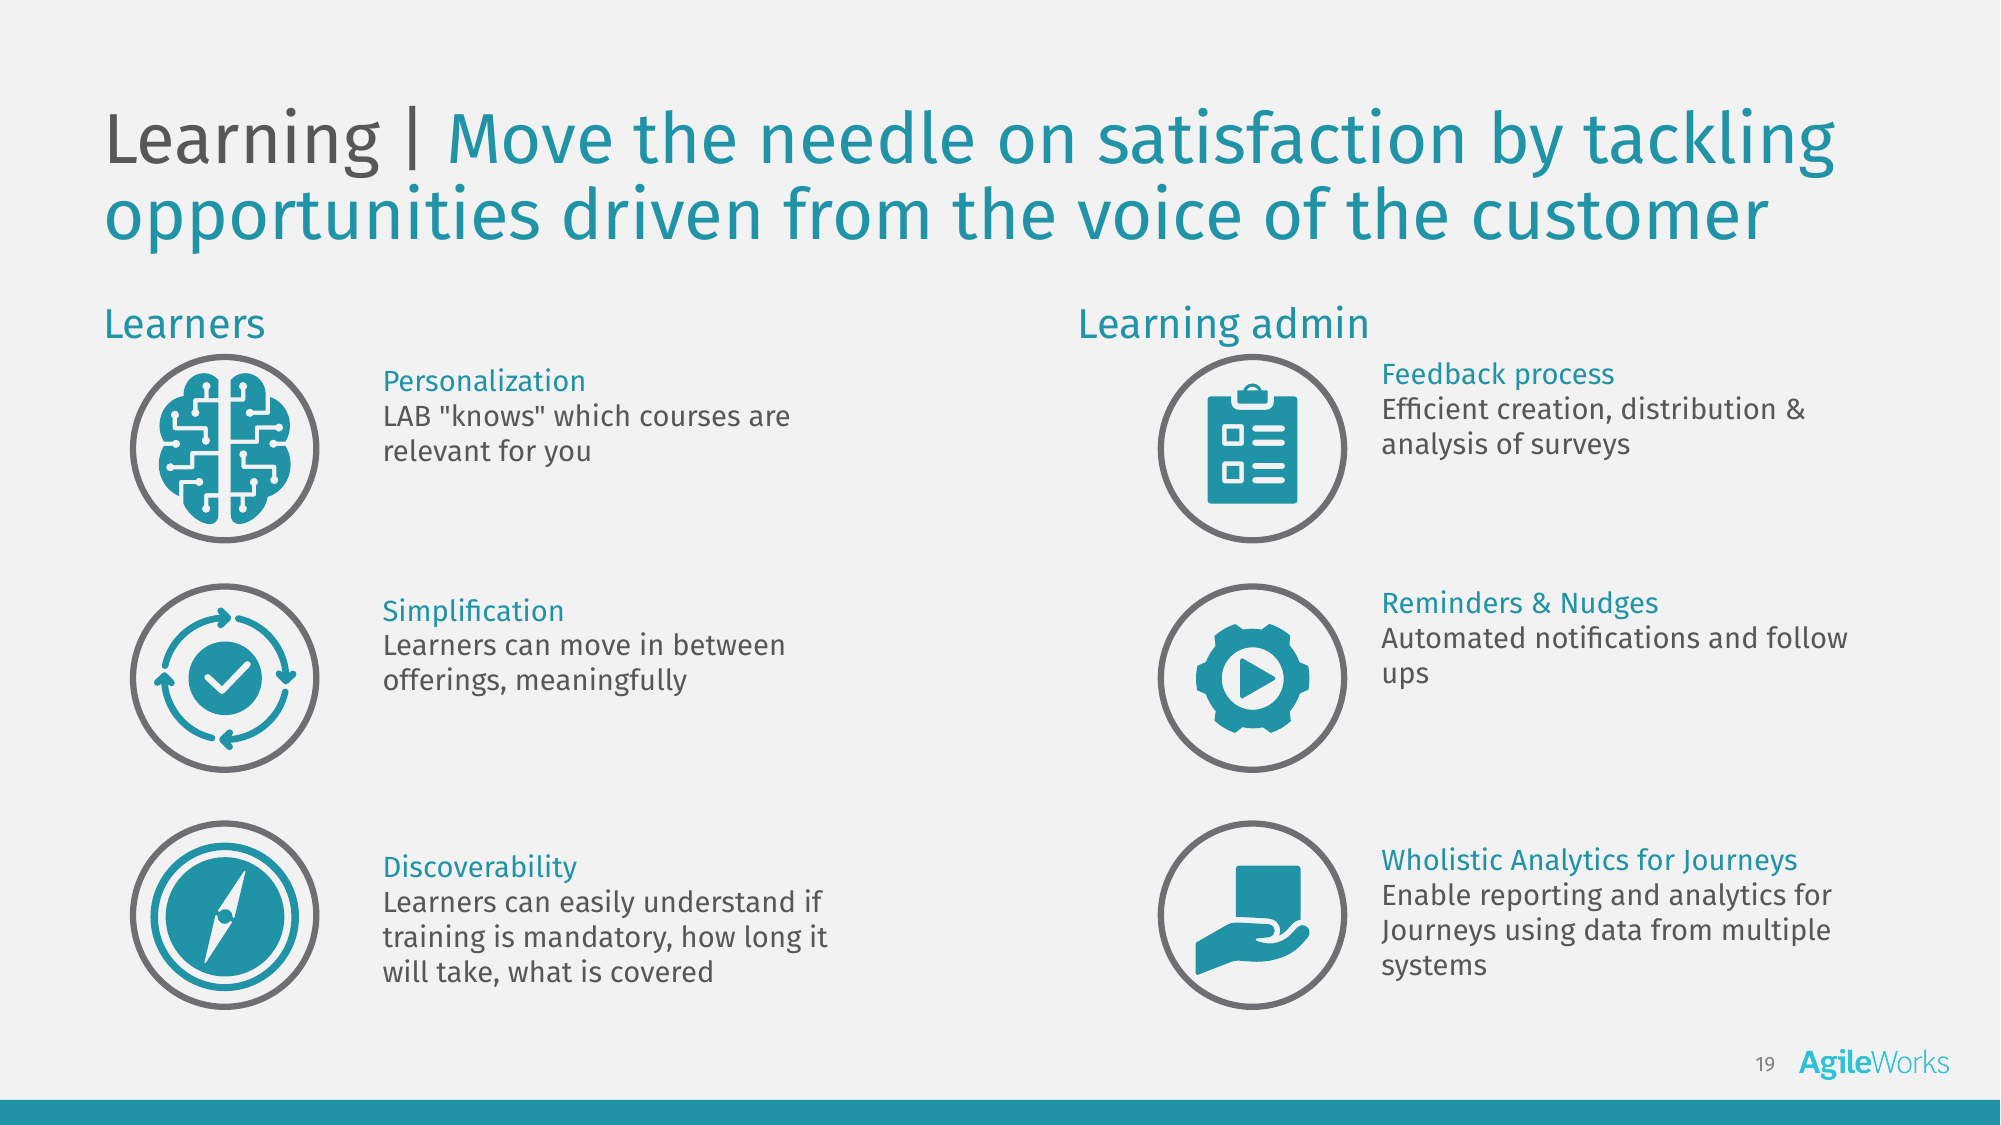

# Learning | Move the needle on satisfaction by tackling opportunities driven from the voice of the customer
Learners
Learning admin
Feedback process
Efficient creation, distribution & analysis of surveys

Personalization
LAB "knows" which courses are relevant for you

Reminders & Nudges
Automated notifications and follow ups

Simplification
Learners can move in between offerings, meaningfully

Wholistic Analytics for Journeys
Enable reporting and analytics for Journeys using data from multiple systems
Discoverability
Learners can easily understand if training is mandatory, how long it will take, what is covered